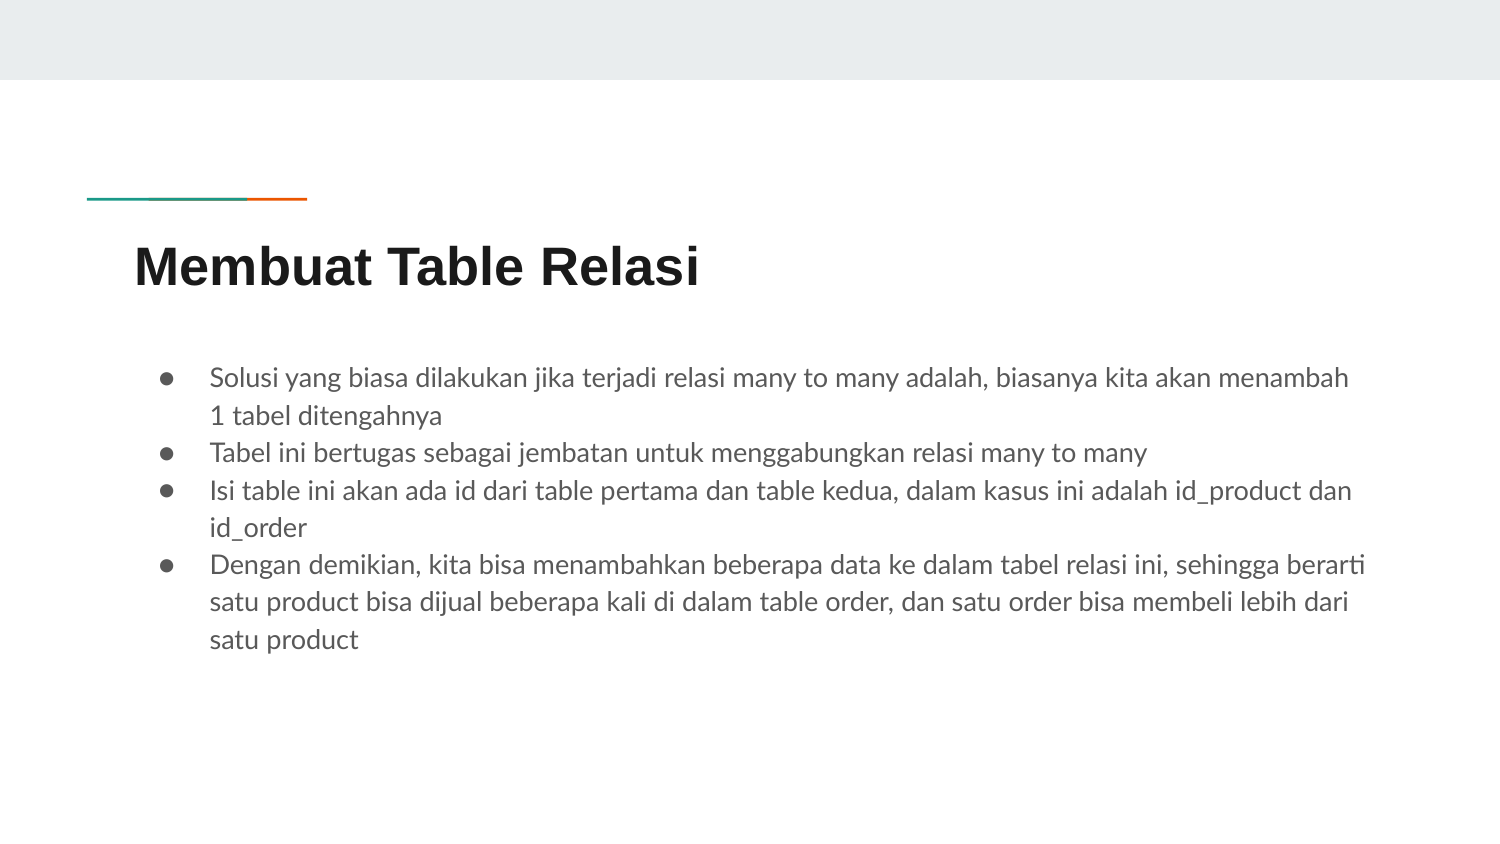

# Membuat Table Relasi
Solusi yang biasa dilakukan jika terjadi relasi many to many adalah, biasanya kita akan menambah 1 tabel ditengahnya
Tabel ini bertugas sebagai jembatan untuk menggabungkan relasi many to many
Isi table ini akan ada id dari table pertama dan table kedua, dalam kasus ini adalah id_product dan id_order
Dengan demikian, kita bisa menambahkan beberapa data ke dalam tabel relasi ini, sehingga berarti satu product bisa dijual beberapa kali di dalam table order, dan satu order bisa membeli lebih dari satu product